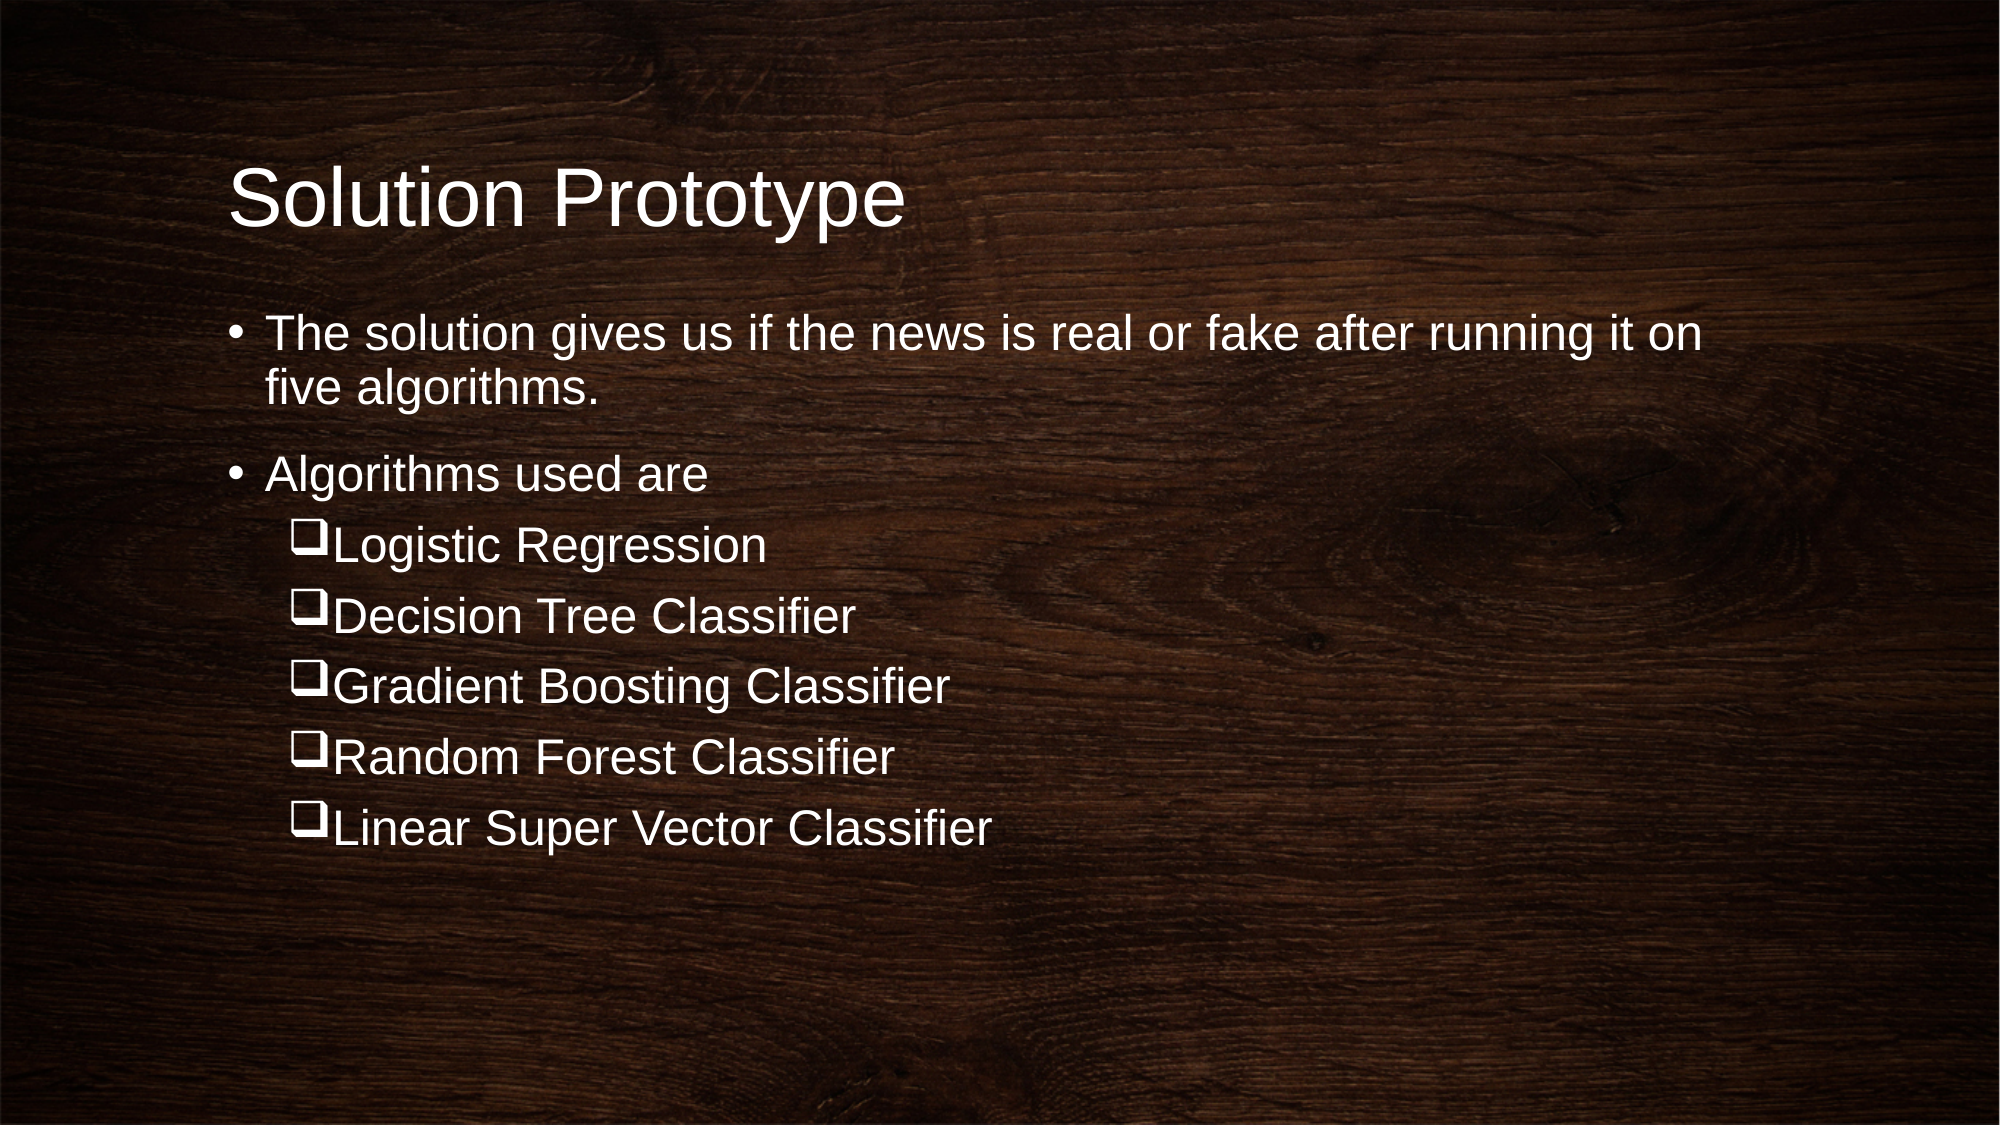

# Solution Prototype
The solution gives us if the news is real or fake after running it on five algorithms.
Algorithms used are
Logistic Regression
Decision Tree Classifier
Gradient Boosting Classifier
Random Forest Classifier
Linear Super Vector Classifier